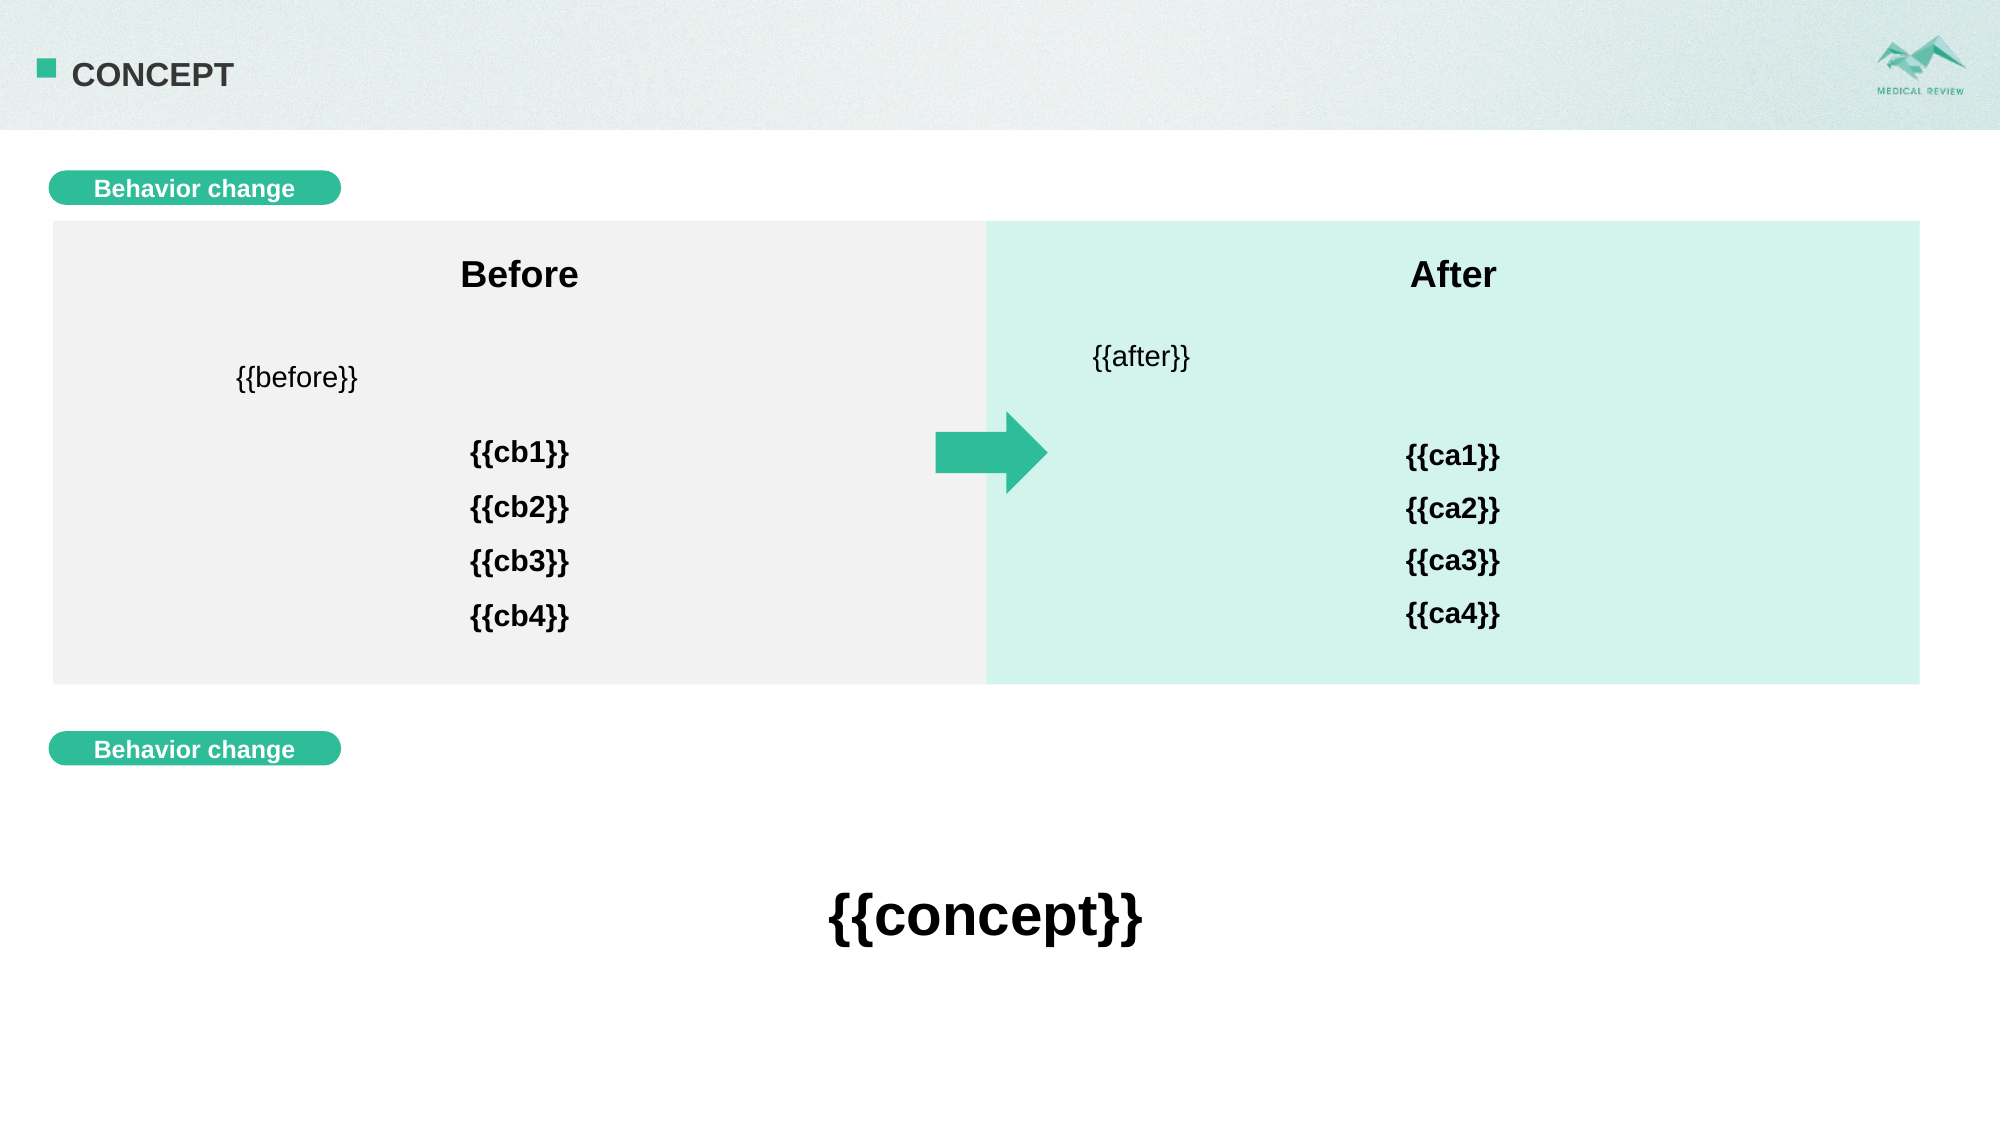

CONCEPT
Behavior change

Before
After
{{before}}
{{after}}
{{cb1}}
{{cb2}}
{{cb3}}
{{cb4}}

{{ca1}}
{{ca2}}
{{ca3}}
{{ca4}}
Behavior change
{{concept}}